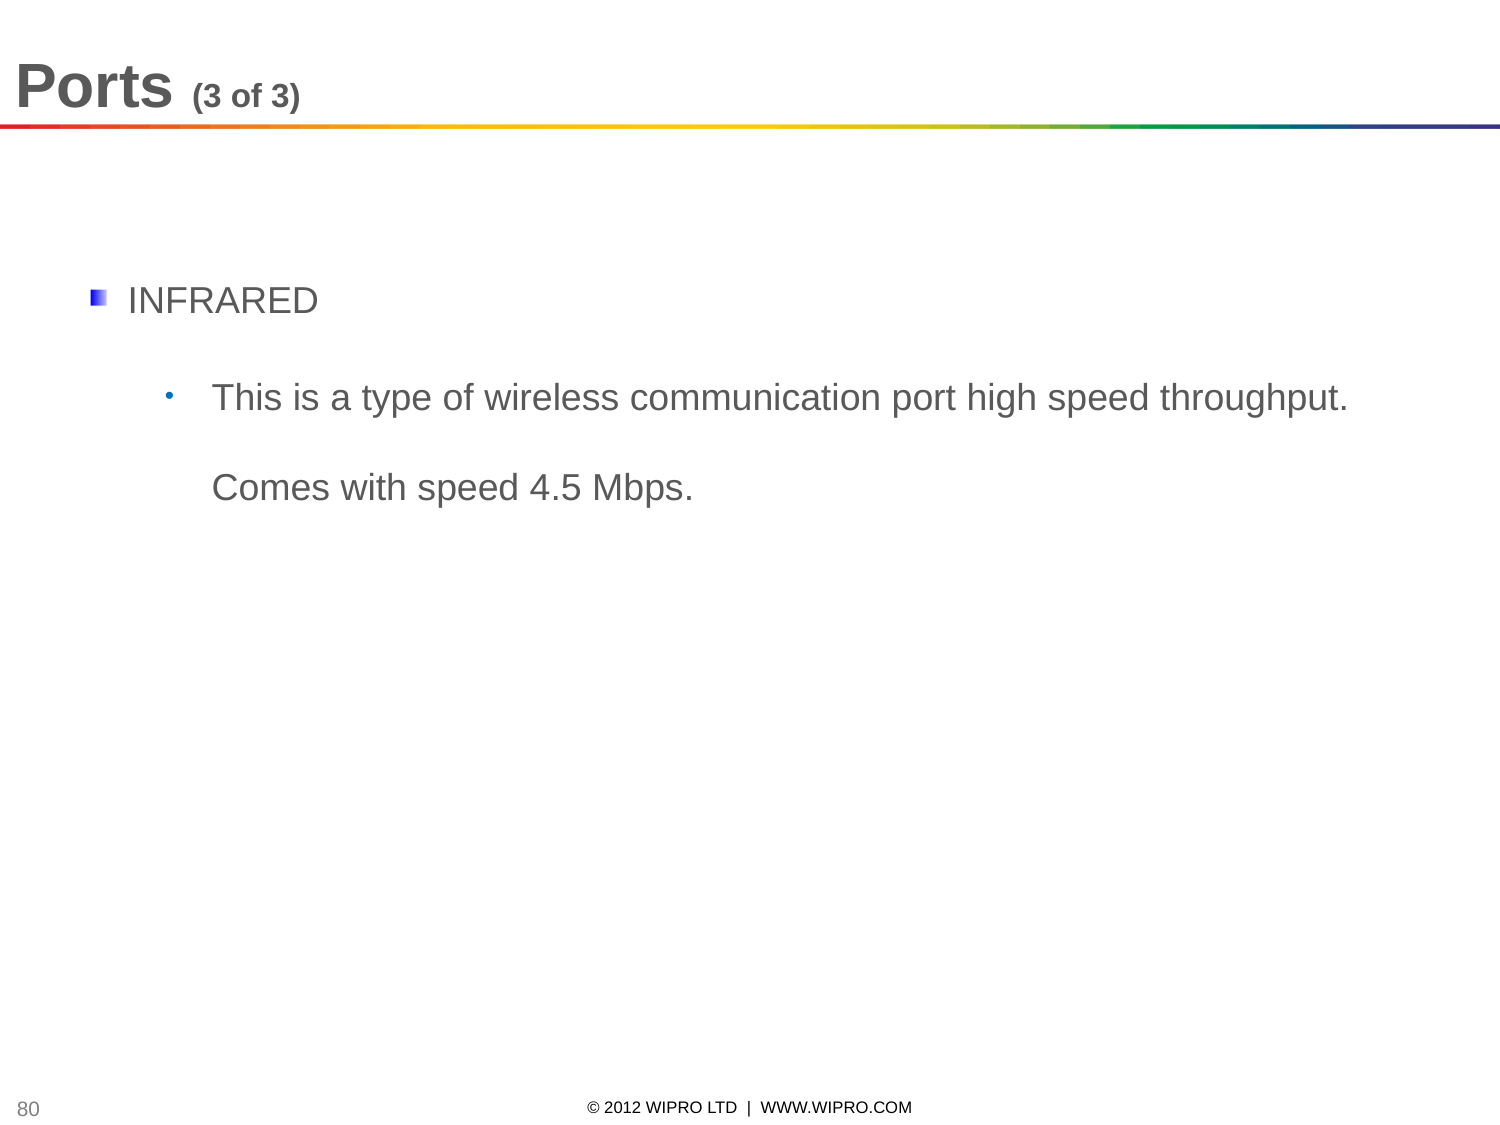

Ports (3 of 3)
INFRARED
This is a type of wireless communication port high speed throughput. Comes with speed 4.5 Mbps.